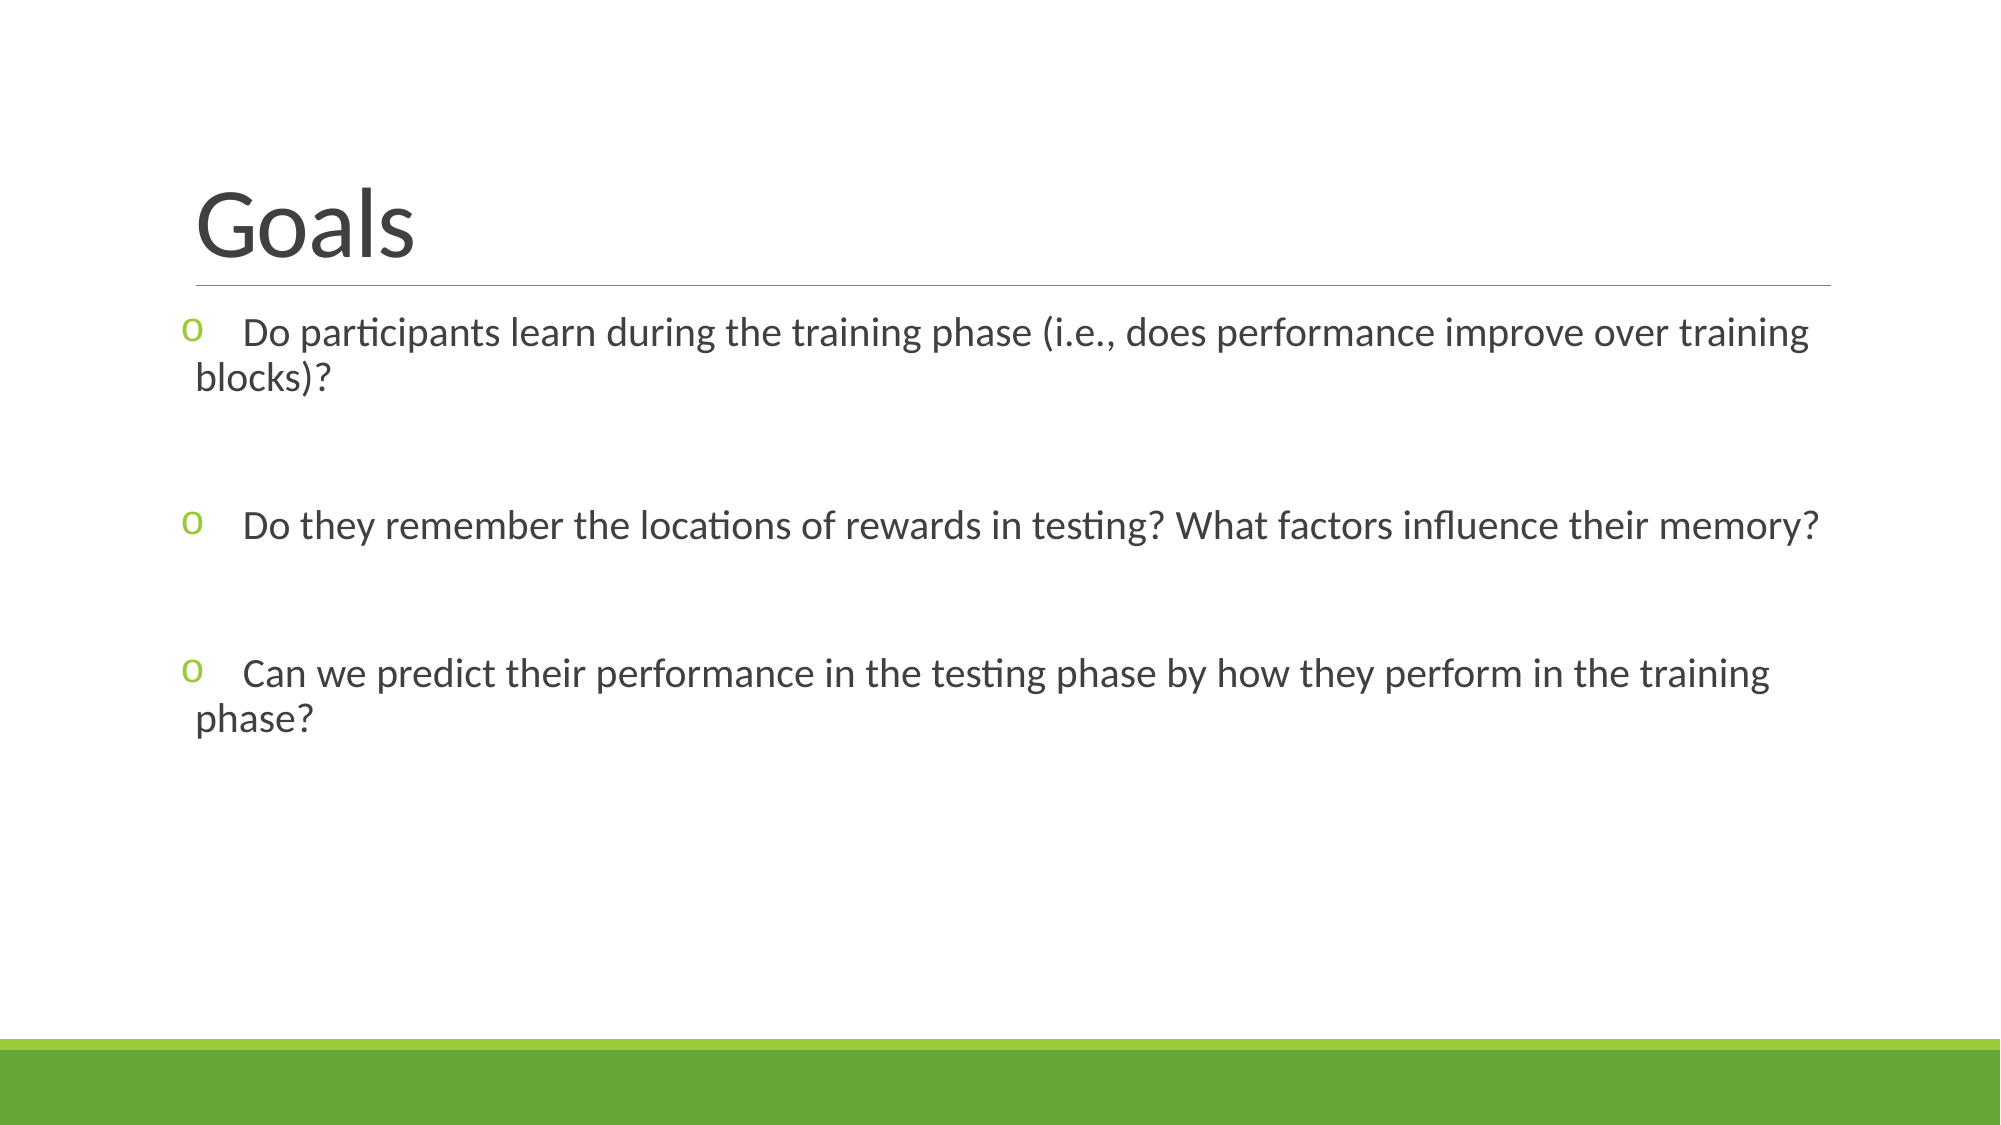

# Goals
    Do participants learn during the training phase (i.e., does performance improve over training blocks)?

    Do they remember the locations of rewards in testing? What factors influence their memory?

    Can we predict their performance in the testing phase by how they perform in the training phase?